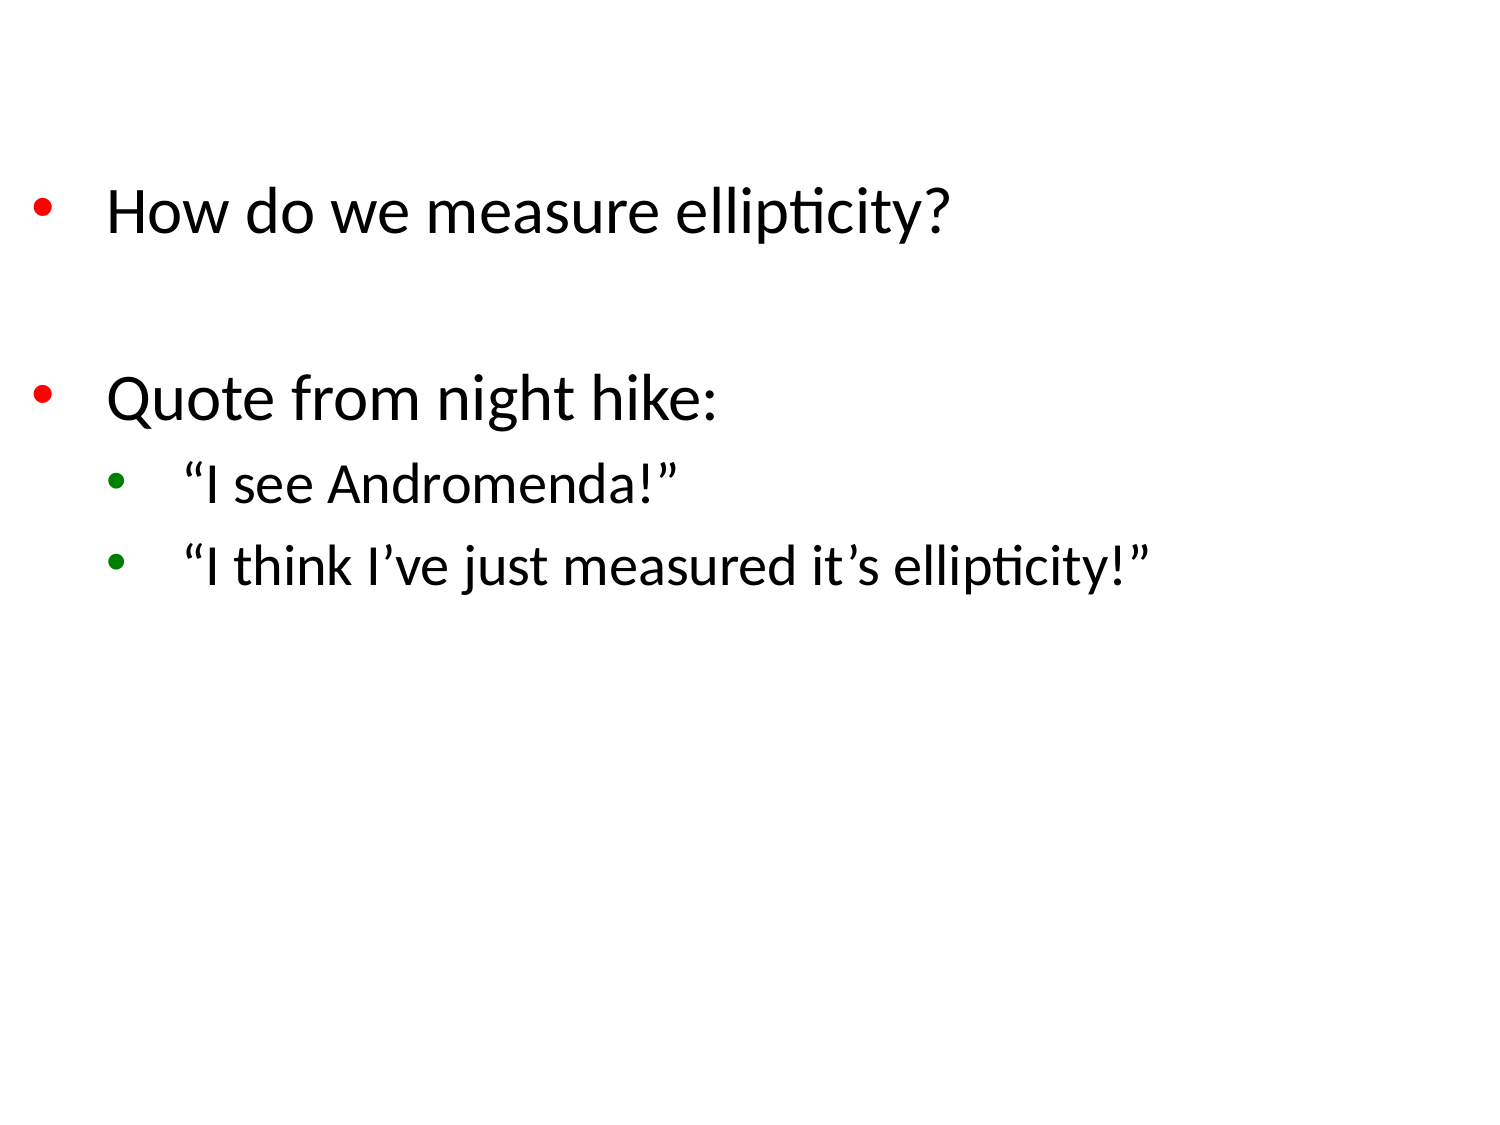

#
How do we measure ellipticity?

Quote from night hike:
“I see Andromenda!”
“I think I’ve just measured it’s ellipticity!”